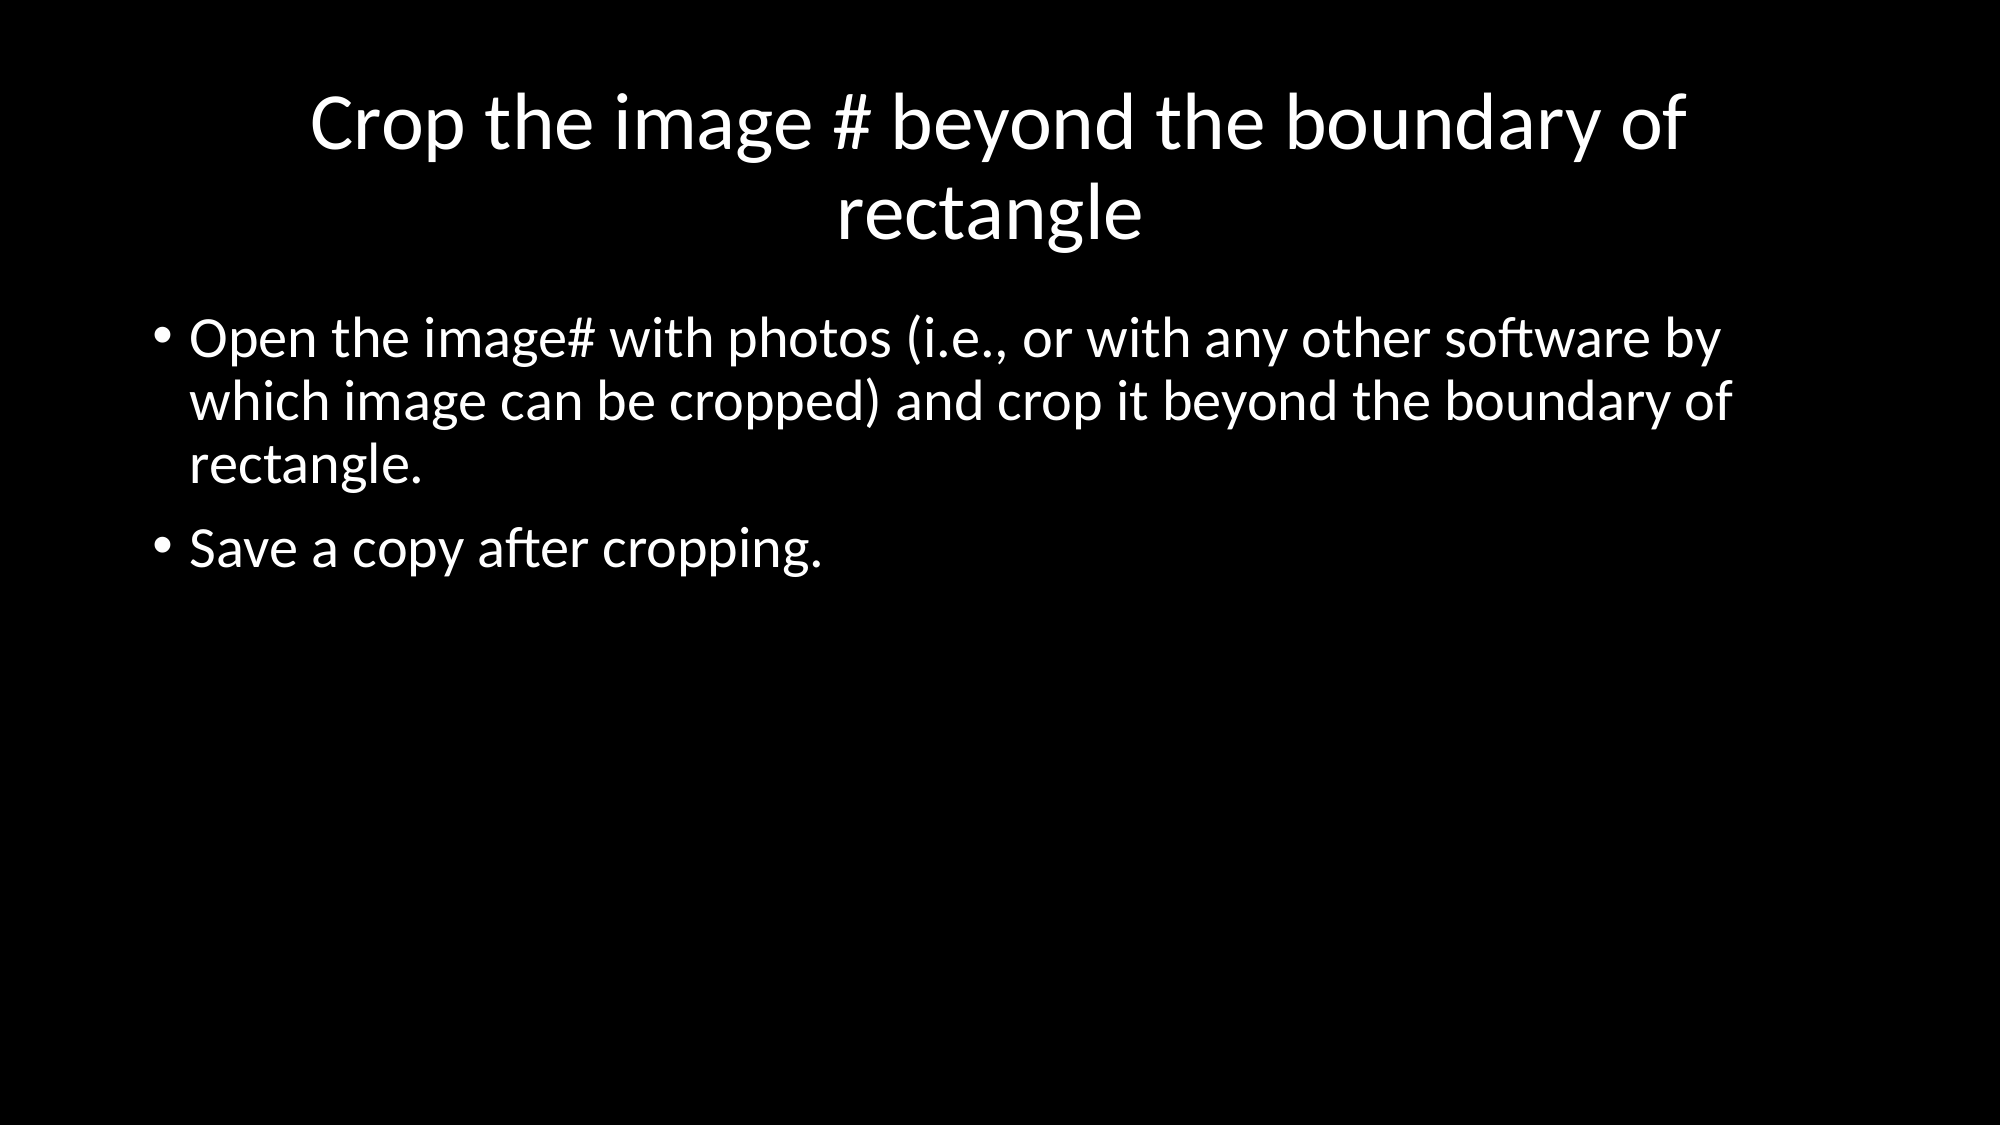

# Crop the image # beyond the boundary of rectangle
Open the image# with photos (i.e., or with any other software by which image can be cropped) and crop it beyond the boundary of rectangle.
Save a copy after cropping.